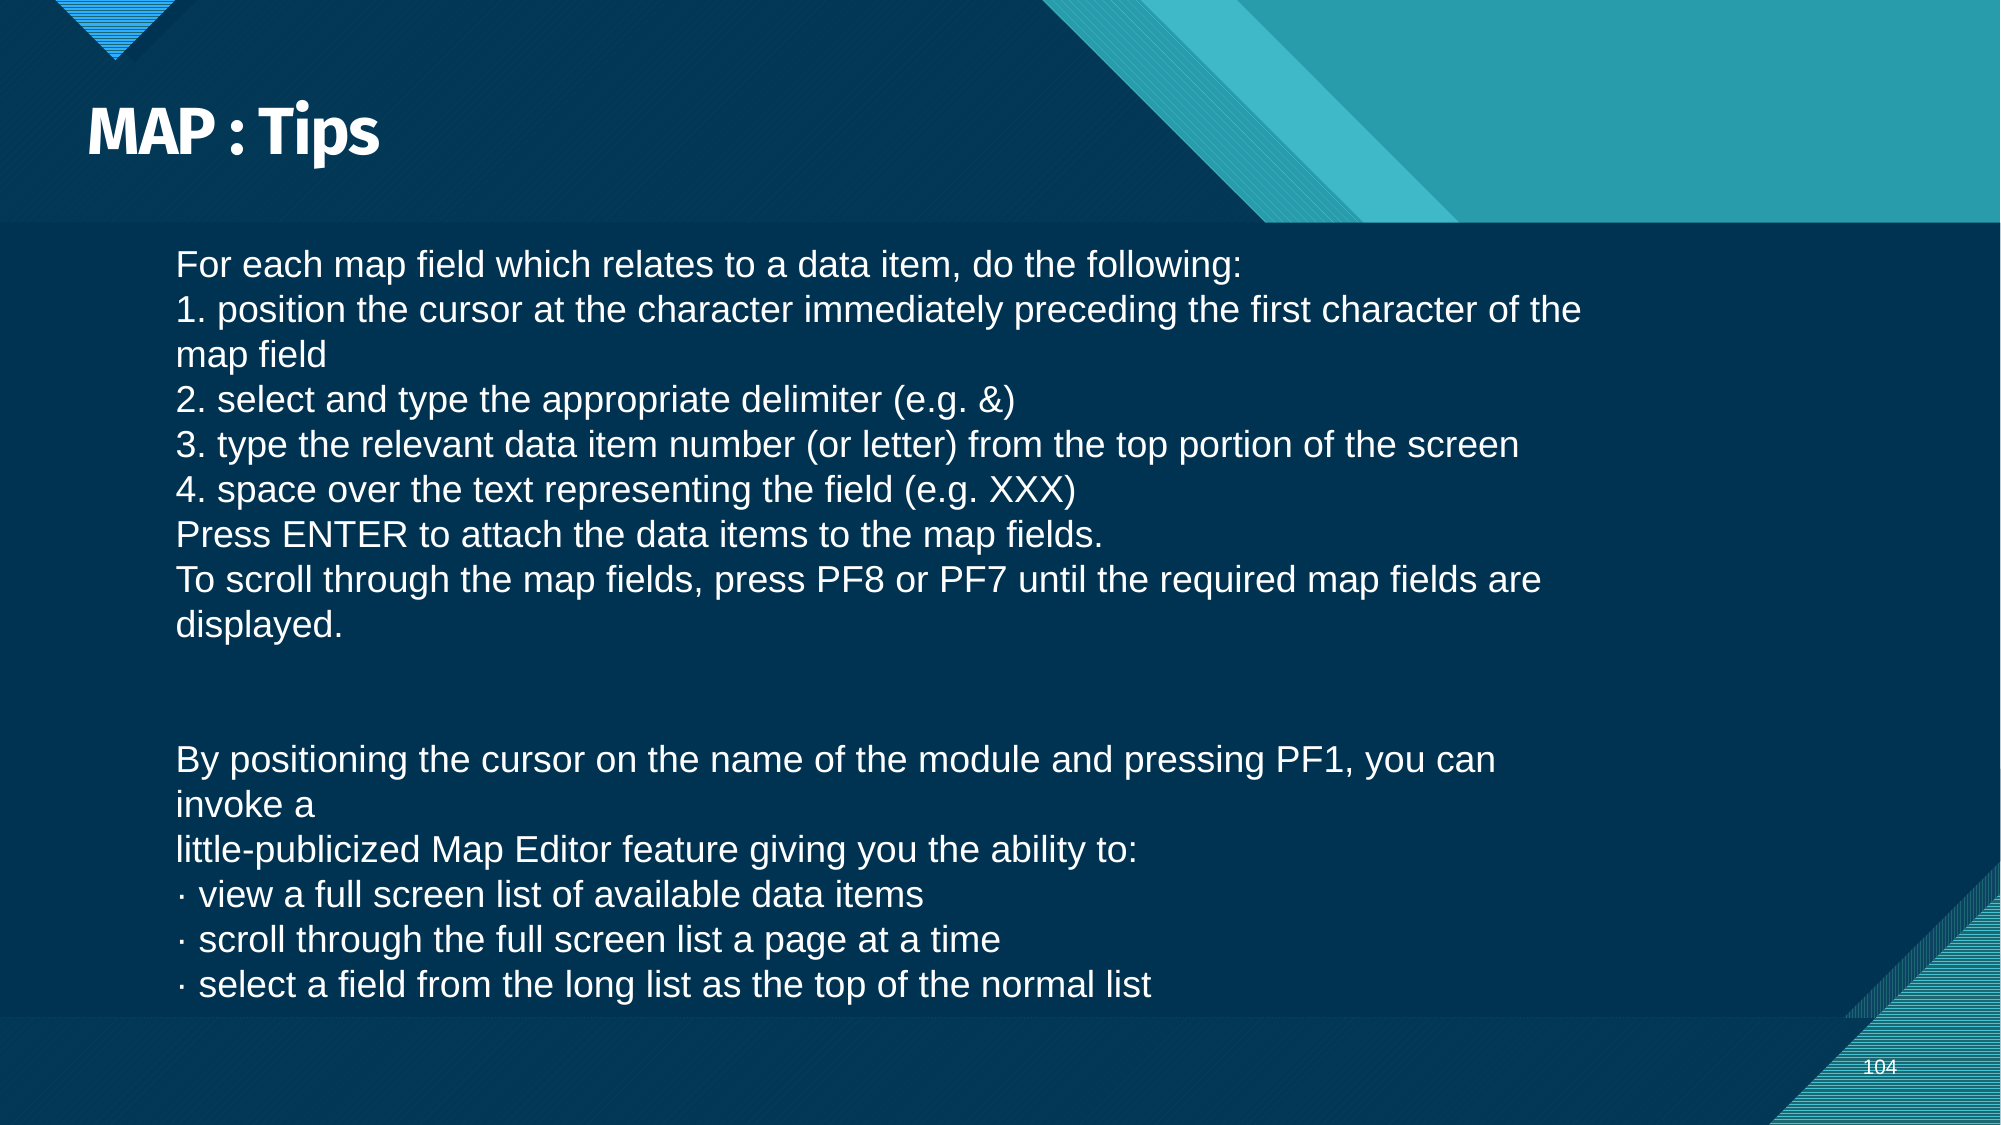

# MAP : Tips
For each map field which relates to a data item, do the following:
1. position the cursor at the character immediately preceding the first character of the map field
2. select and type the appropriate delimiter (e.g. &)
3. type the relevant data item number (or letter) from the top portion of the screen
4. space over the text representing the field (e.g. XXX)
Press ENTER to attach the data items to the map fields.
To scroll through the map fields, press PF8 or PF7 until the required map fields are displayed.

By positioning the cursor on the name of the module and pressing PF1, you can invoke a
little-publicized Map Editor feature giving you the ability to:
· view a full screen list of available data items
· scroll through the full screen list a page at a time
· select a field from the long list as the top of the normal list

104